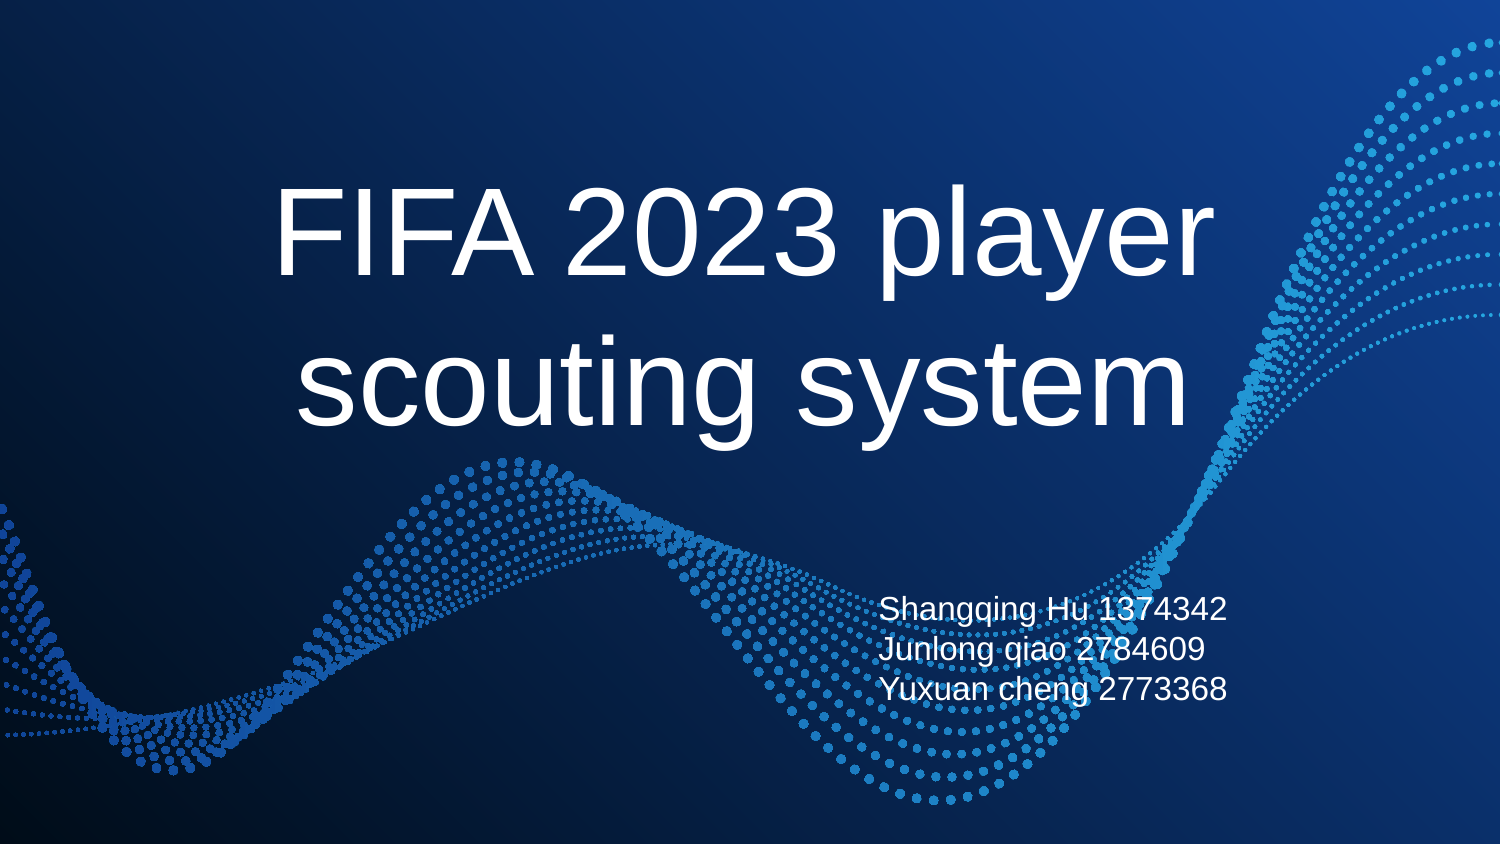

# FIFA 2023 player scouting system
Shangqing Hu 1374342
Junlong qiao 2784609
Yuxuan cheng 2773368